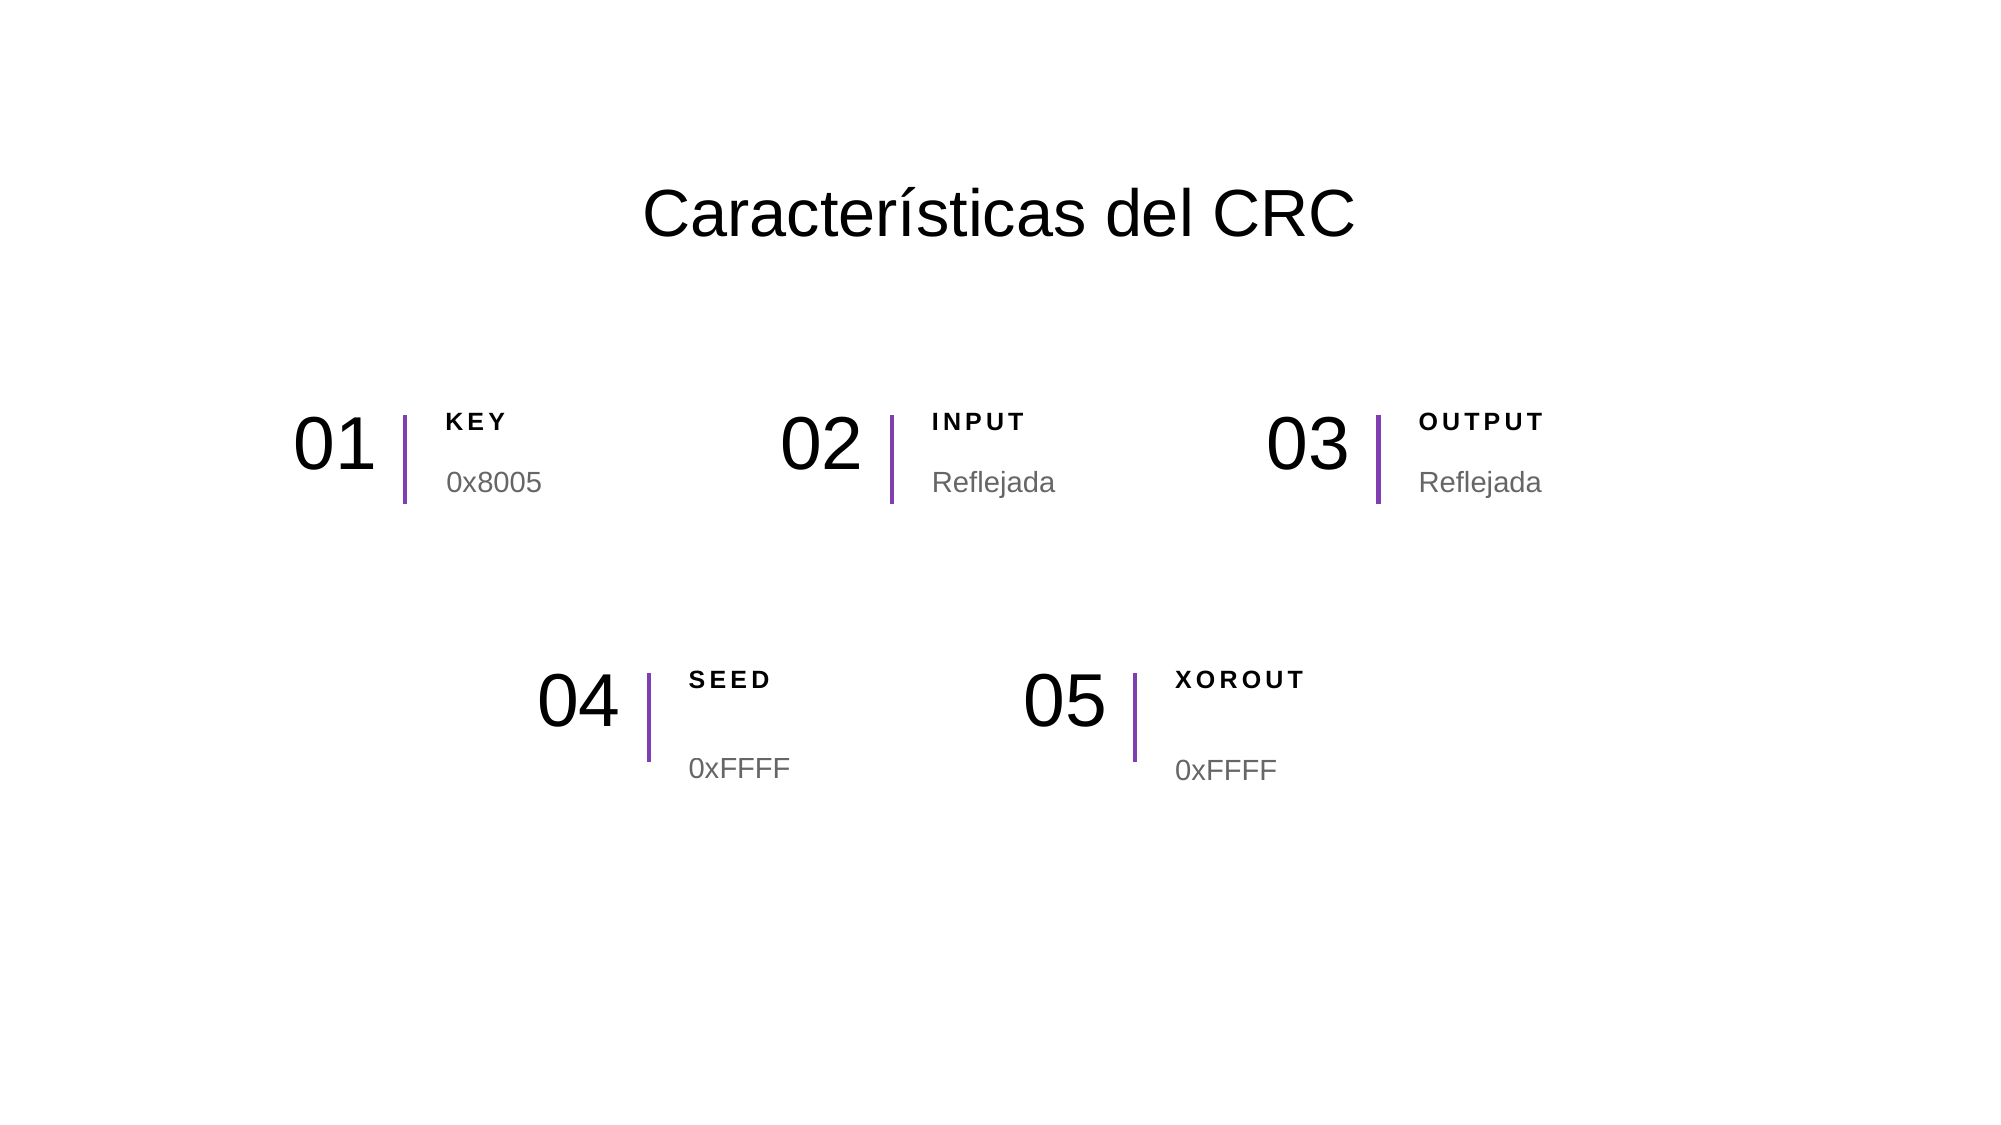

# Características del CRC
01
KEY
02
INPUT
03
OUTPUT
0x8005
Reflejada
Reflejada
04
SEED
05
XOROUT
0xFFFF
0xFFFF